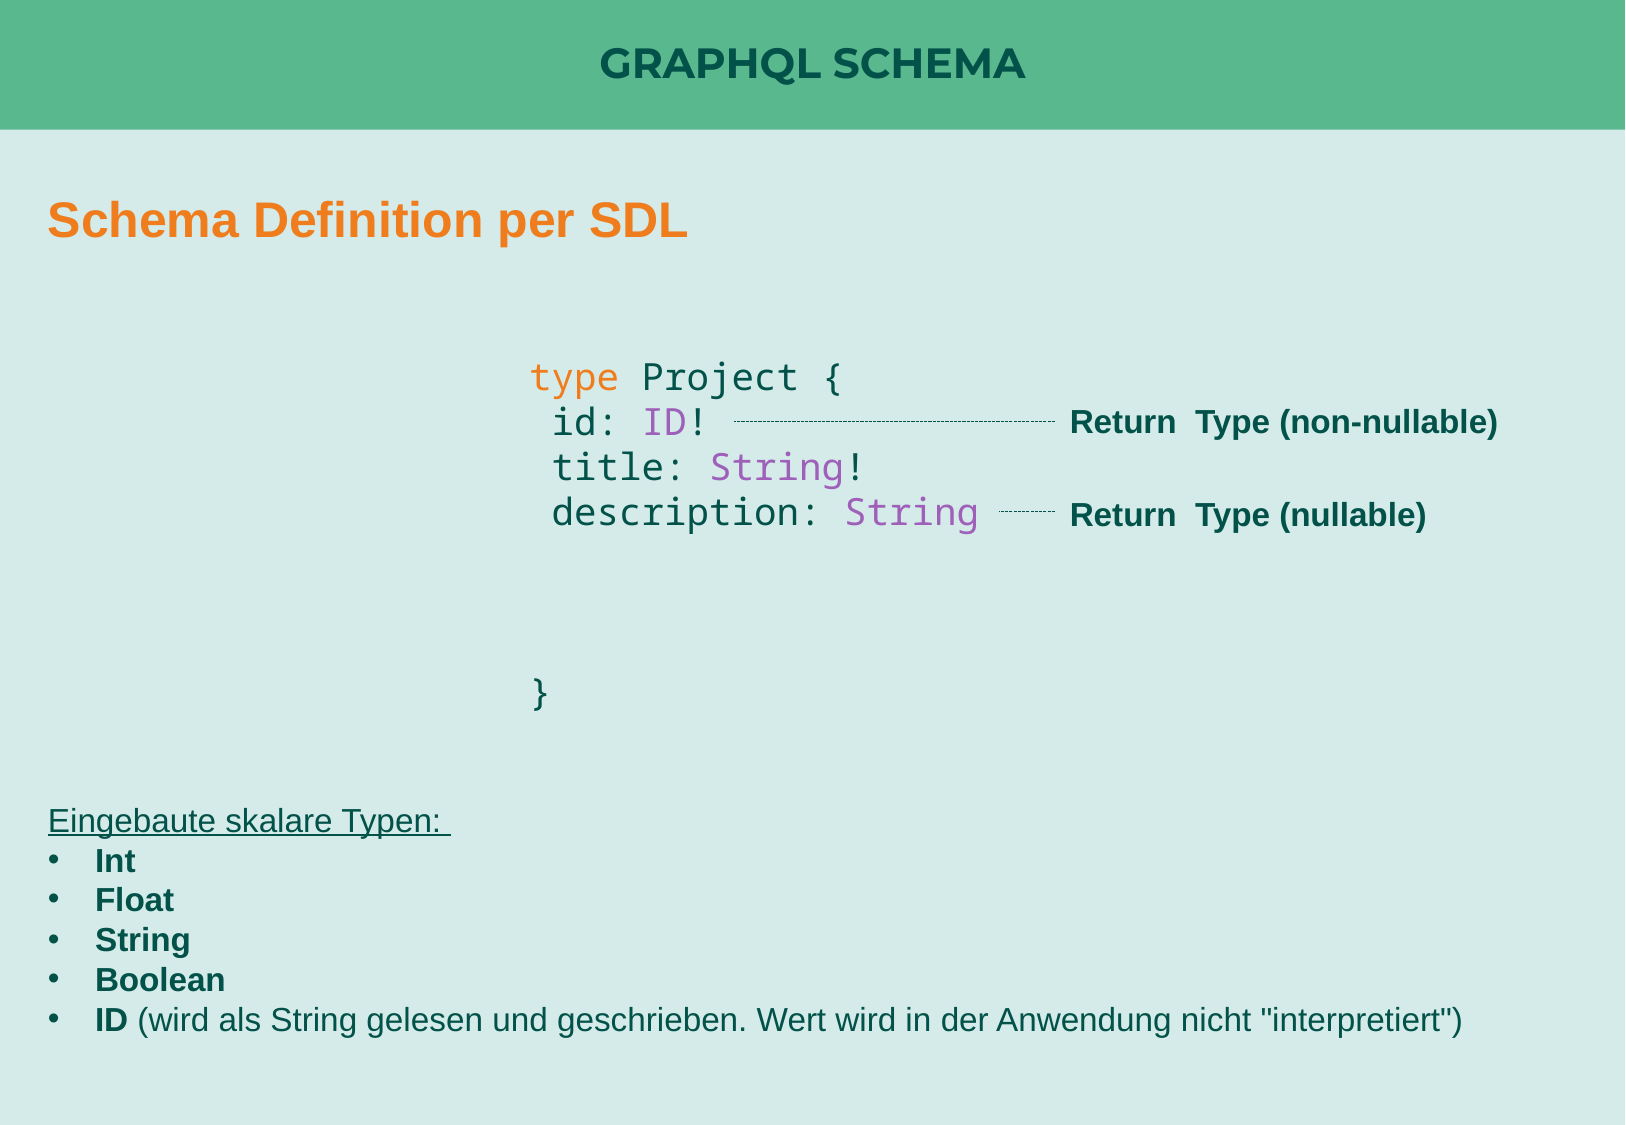

# GraphQL Schema
Schema Definition per SDL
type Project {
 id: ID!
 title: String!
 description: String

}

Return  Type (non-nullable)
Return  Type (nullable)
Eingebaute skalare Typen:
Int
Float
String
Boolean
ID (wird als String gelesen und geschrieben. Wert wird in der Anwendung nicht "interpretiert")